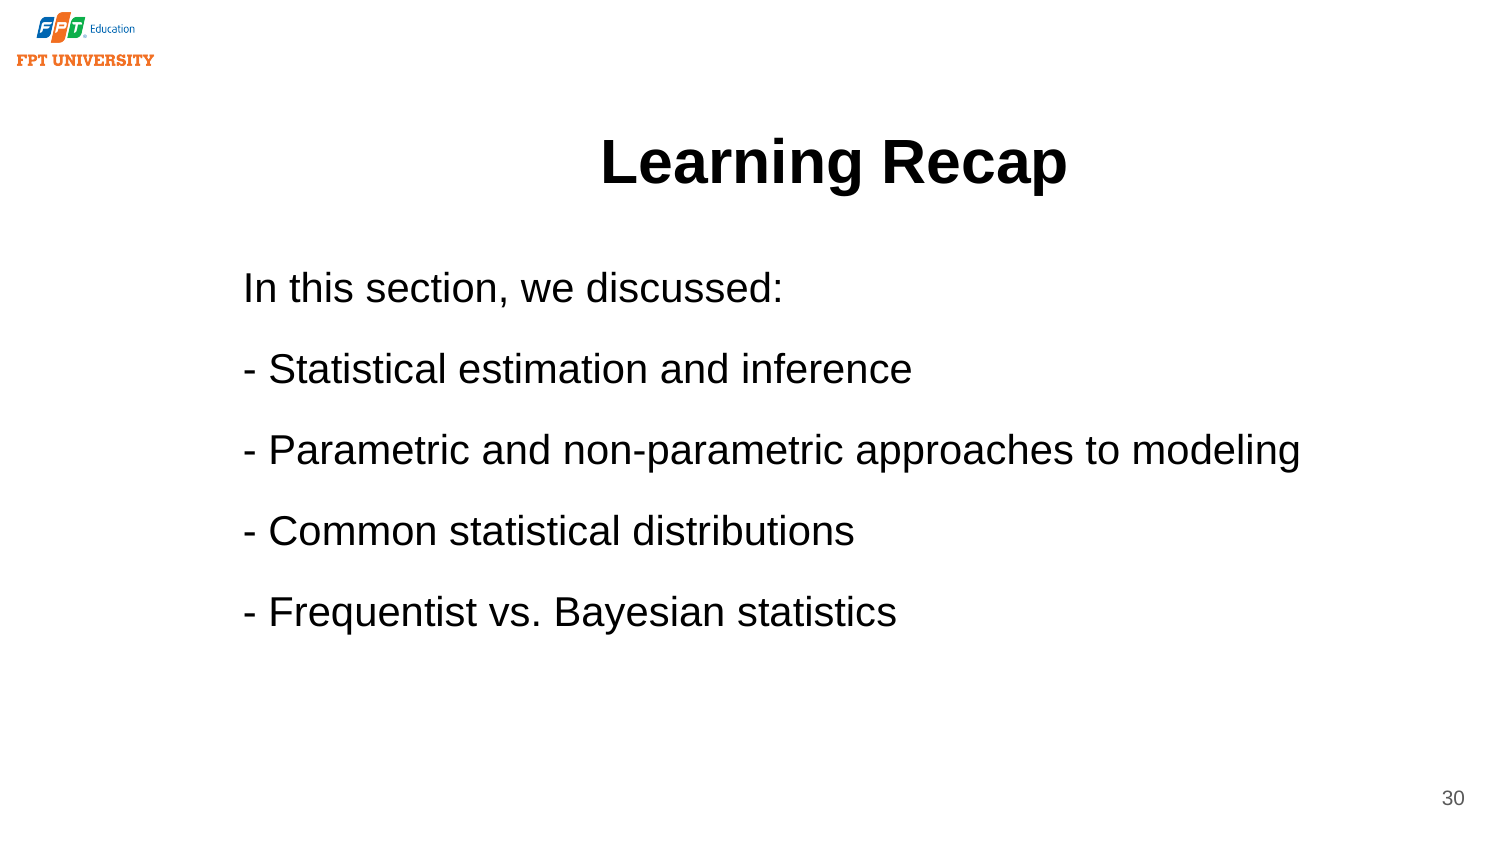

# Learning Recap
In this section, we discussed:

- Statistical estimation and inference

- Parametric and non-parametric approaches to modeling

- Common statistical distributions

- Frequentist vs. Bayesian statistics
30